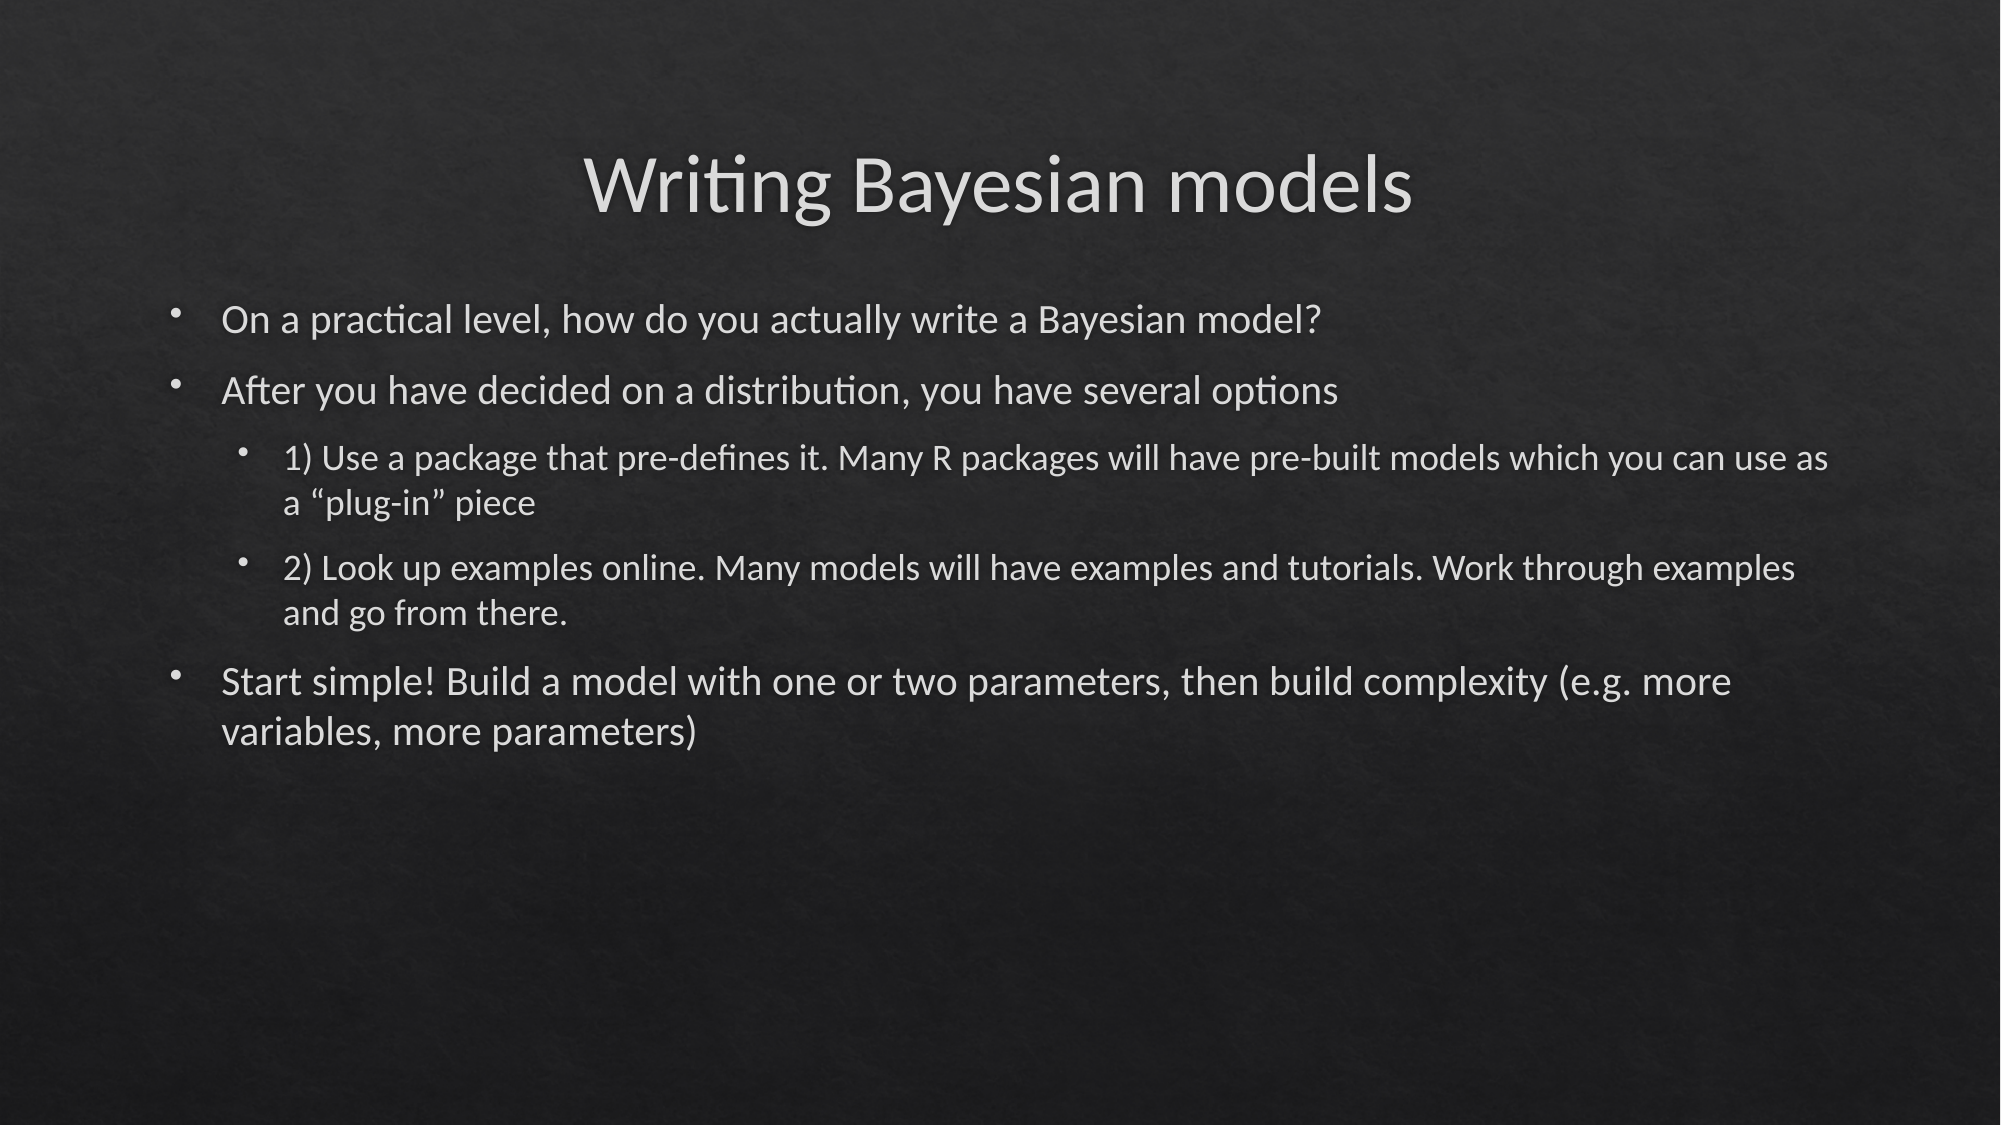

# Writing Bayesian models
On a practical level, how do you actually write a Bayesian model?
After you have decided on a distribution, you have several options
1) Use a package that pre-defines it. Many R packages will have pre-built models which you can use as a “plug-in” piece
2) Look up examples online. Many models will have examples and tutorials. Work through examples and go from there.
Start simple! Build a model with one or two parameters, then build complexity (e.g. more variables, more parameters)